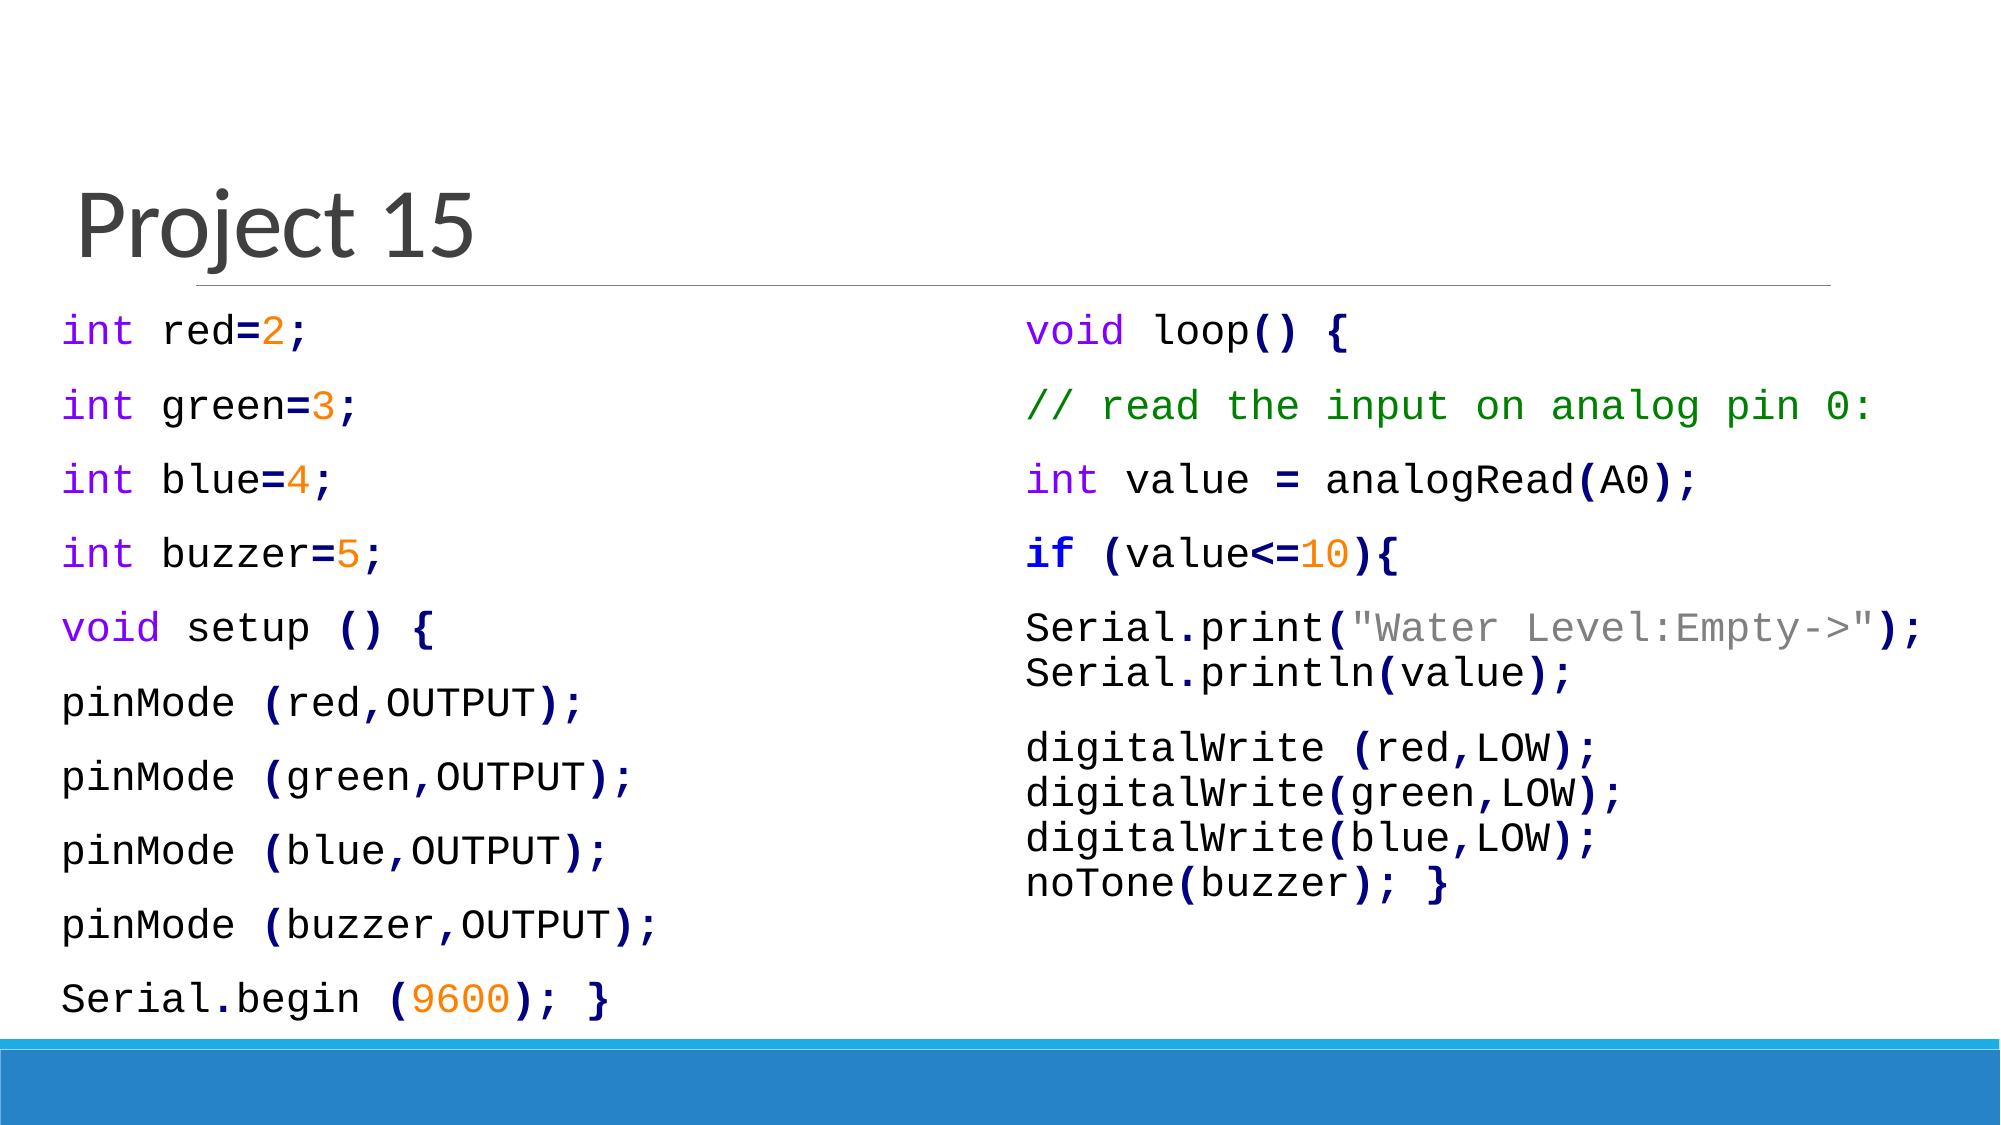

# Project 15
int red=2;
int green=3;
int blue=4;
int buzzer=5;
void setup () {
pinMode (red,OUTPUT);
pinMode (green,OUTPUT);
pinMode (blue,OUTPUT);
pinMode (buzzer,OUTPUT);
Serial.begin (9600); }
void loop() {
// read the input on analog pin 0:
int value = analogRead(A0);
if (value<=10){
Serial.print("Water Level:Empty->"); Serial.println(value);
digitalWrite (red,LOW); digitalWrite(green,LOW); digitalWrite(blue,LOW); noTone(buzzer); }